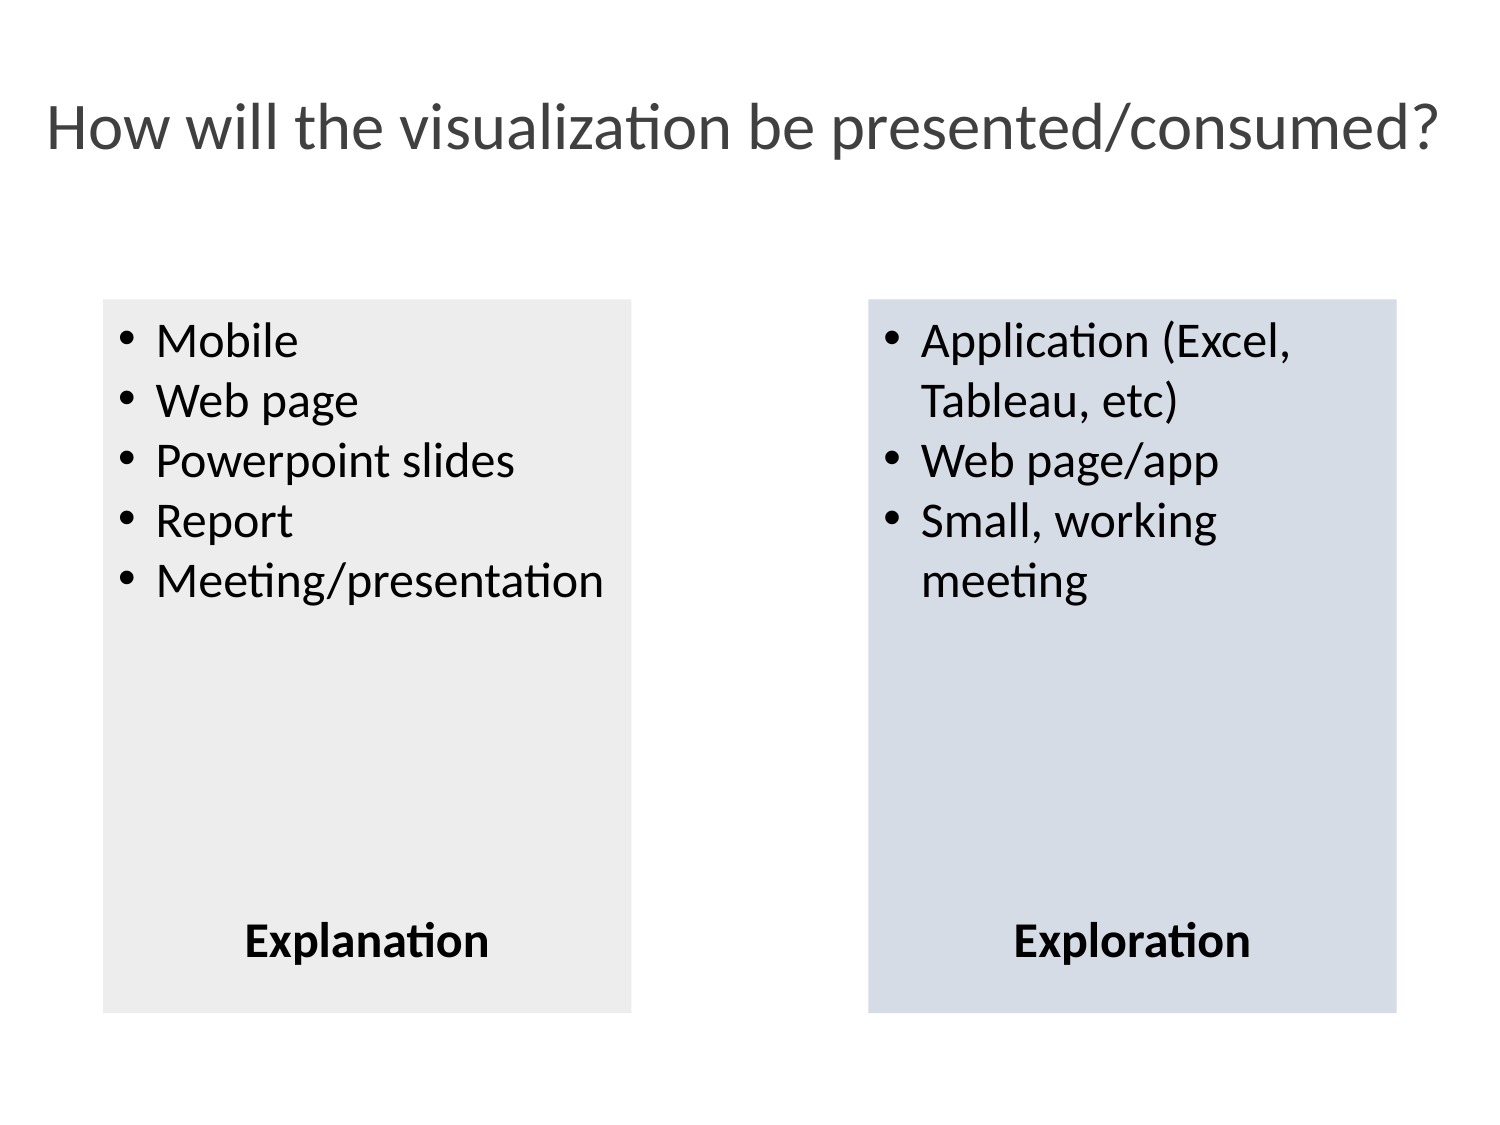

# How will the visualization be presented/consumed?
Mobile
Web page
Powerpoint slides
Report
Meeting/presentation

Explanation
Application (Excel, Tableau, etc)
Web page/app
Small, working meeting

Exploration